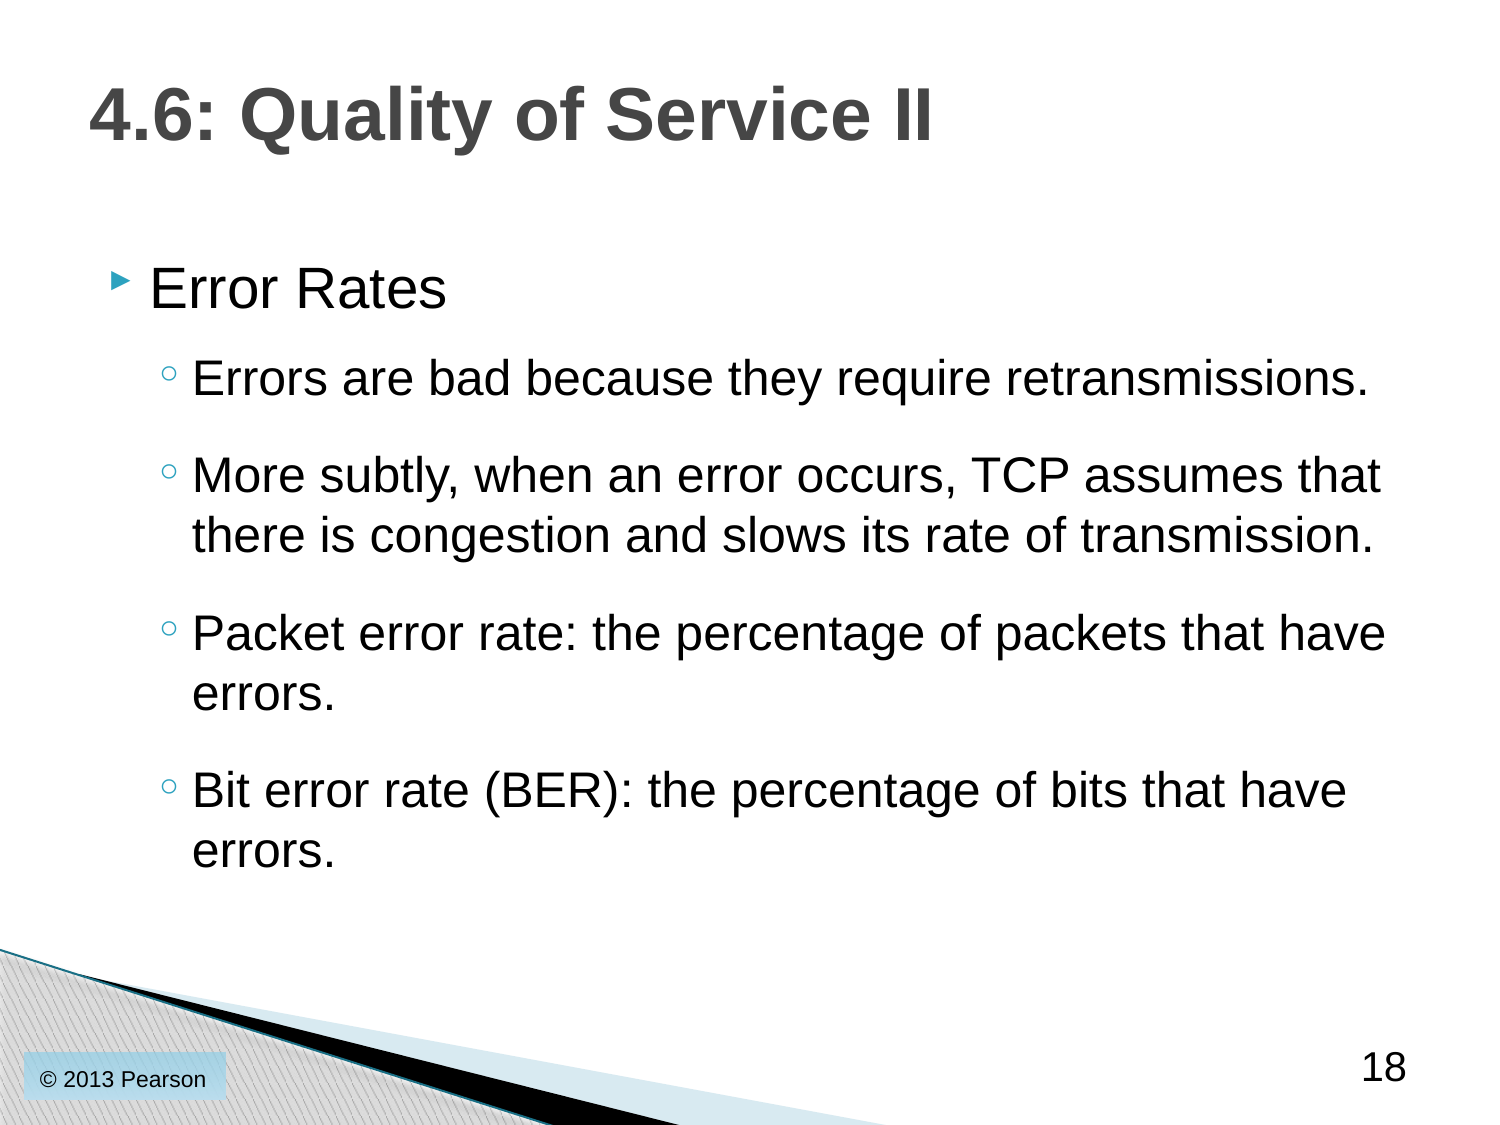

# 4.6: Quality of Service II
Error Rates
Errors are bad because they require retransmissions.
More subtly, when an error occurs, TCP assumes that there is congestion and slows its rate of transmission.
Packet error rate: the percentage of packets that have errors.
Bit error rate (BER): the percentage of bits that have errors.
18
© 2013 Pearson